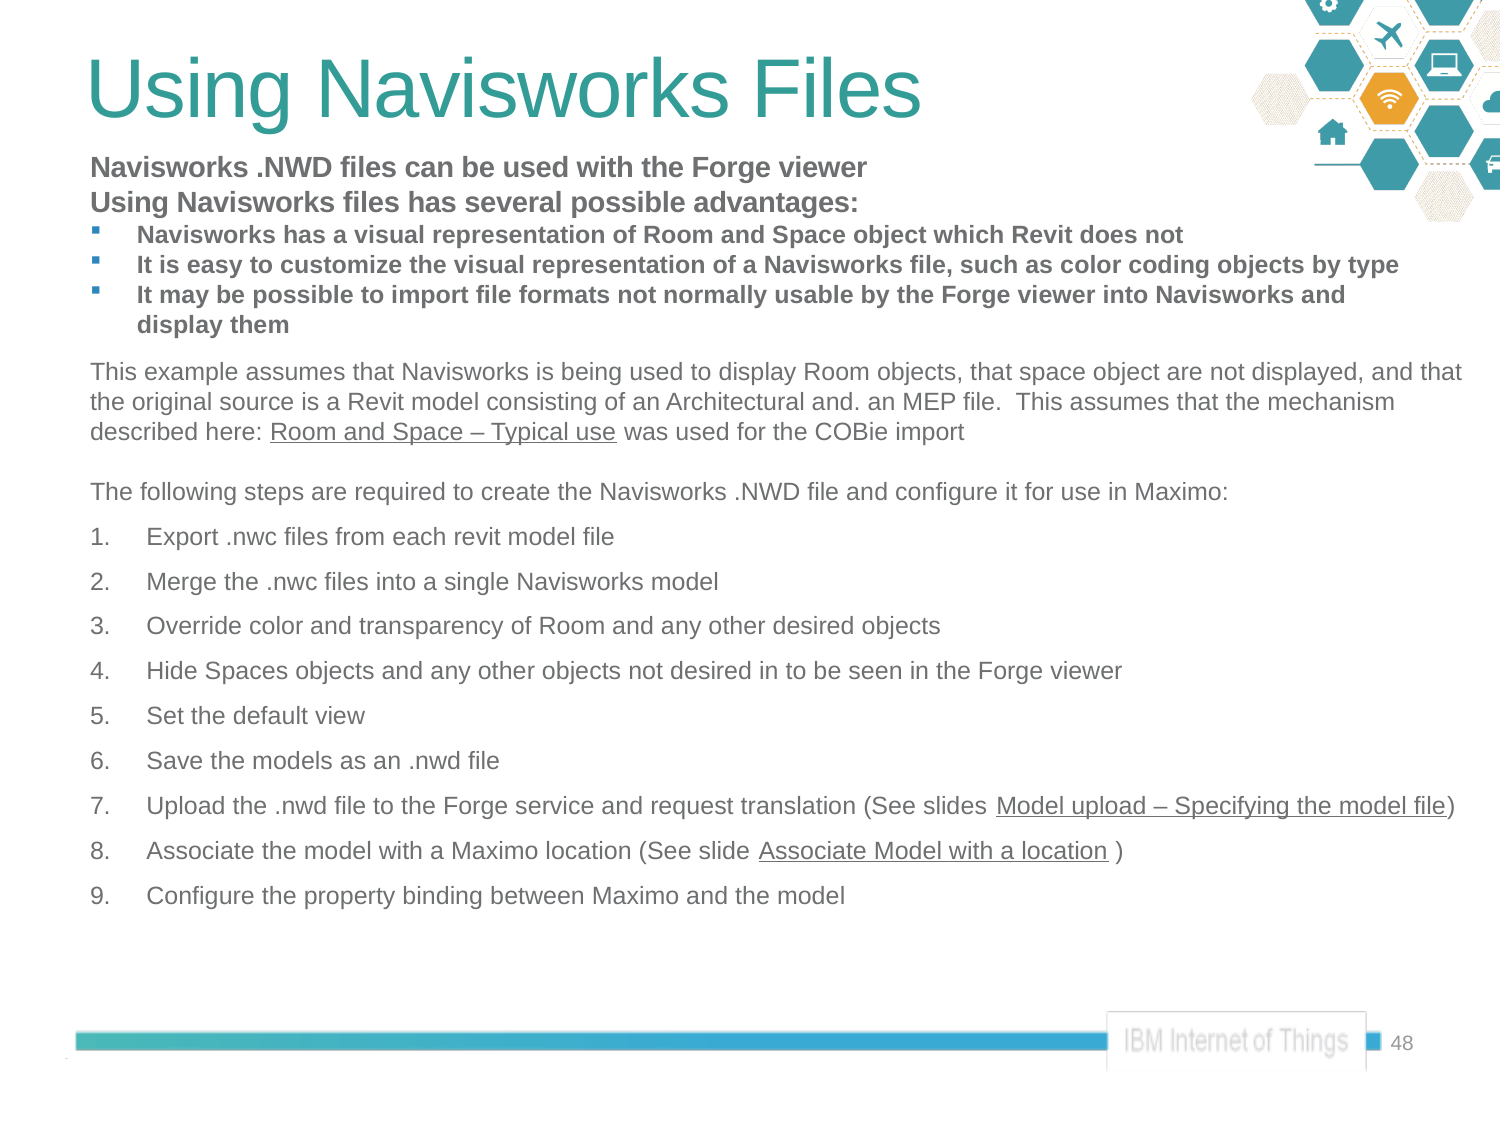

# Using Navisworks Files
Navisworks .NWD files can be used with the Forge viewer
Using Navisworks files has several possible advantages:
Navisworks has a visual representation of Room and Space object which Revit does not
It is easy to customize the visual representation of a Navisworks file, such as color coding objects by type
It may be possible to import file formats not normally usable by the Forge viewer into Navisworks and display them
This example assumes that Navisworks is being used to display Room objects, that space object are not displayed, and that the original source is a Revit model consisting of an Architectural and. an MEP file.  This assumes that the mechanism described here: Room and Space – Typical use was used for the COBie import

The following steps are required to create the Navisworks .NWD file and configure it for use in Maximo:
Export .nwc files from each revit model file
Merge the .nwc files into a single Navisworks model
Override color and transparency of Room and any other desired objects
Hide Spaces objects and any other objects not desired in to be seen in the Forge viewer
Set the default view
Save the models as an .nwd file
Upload the .nwd file to the Forge service and request translation (See slides Model upload – Specifying the model file)
Associate the model with a Maximo location (See slide Associate Model with a location )
Configure the property binding between Maximo and the model
48